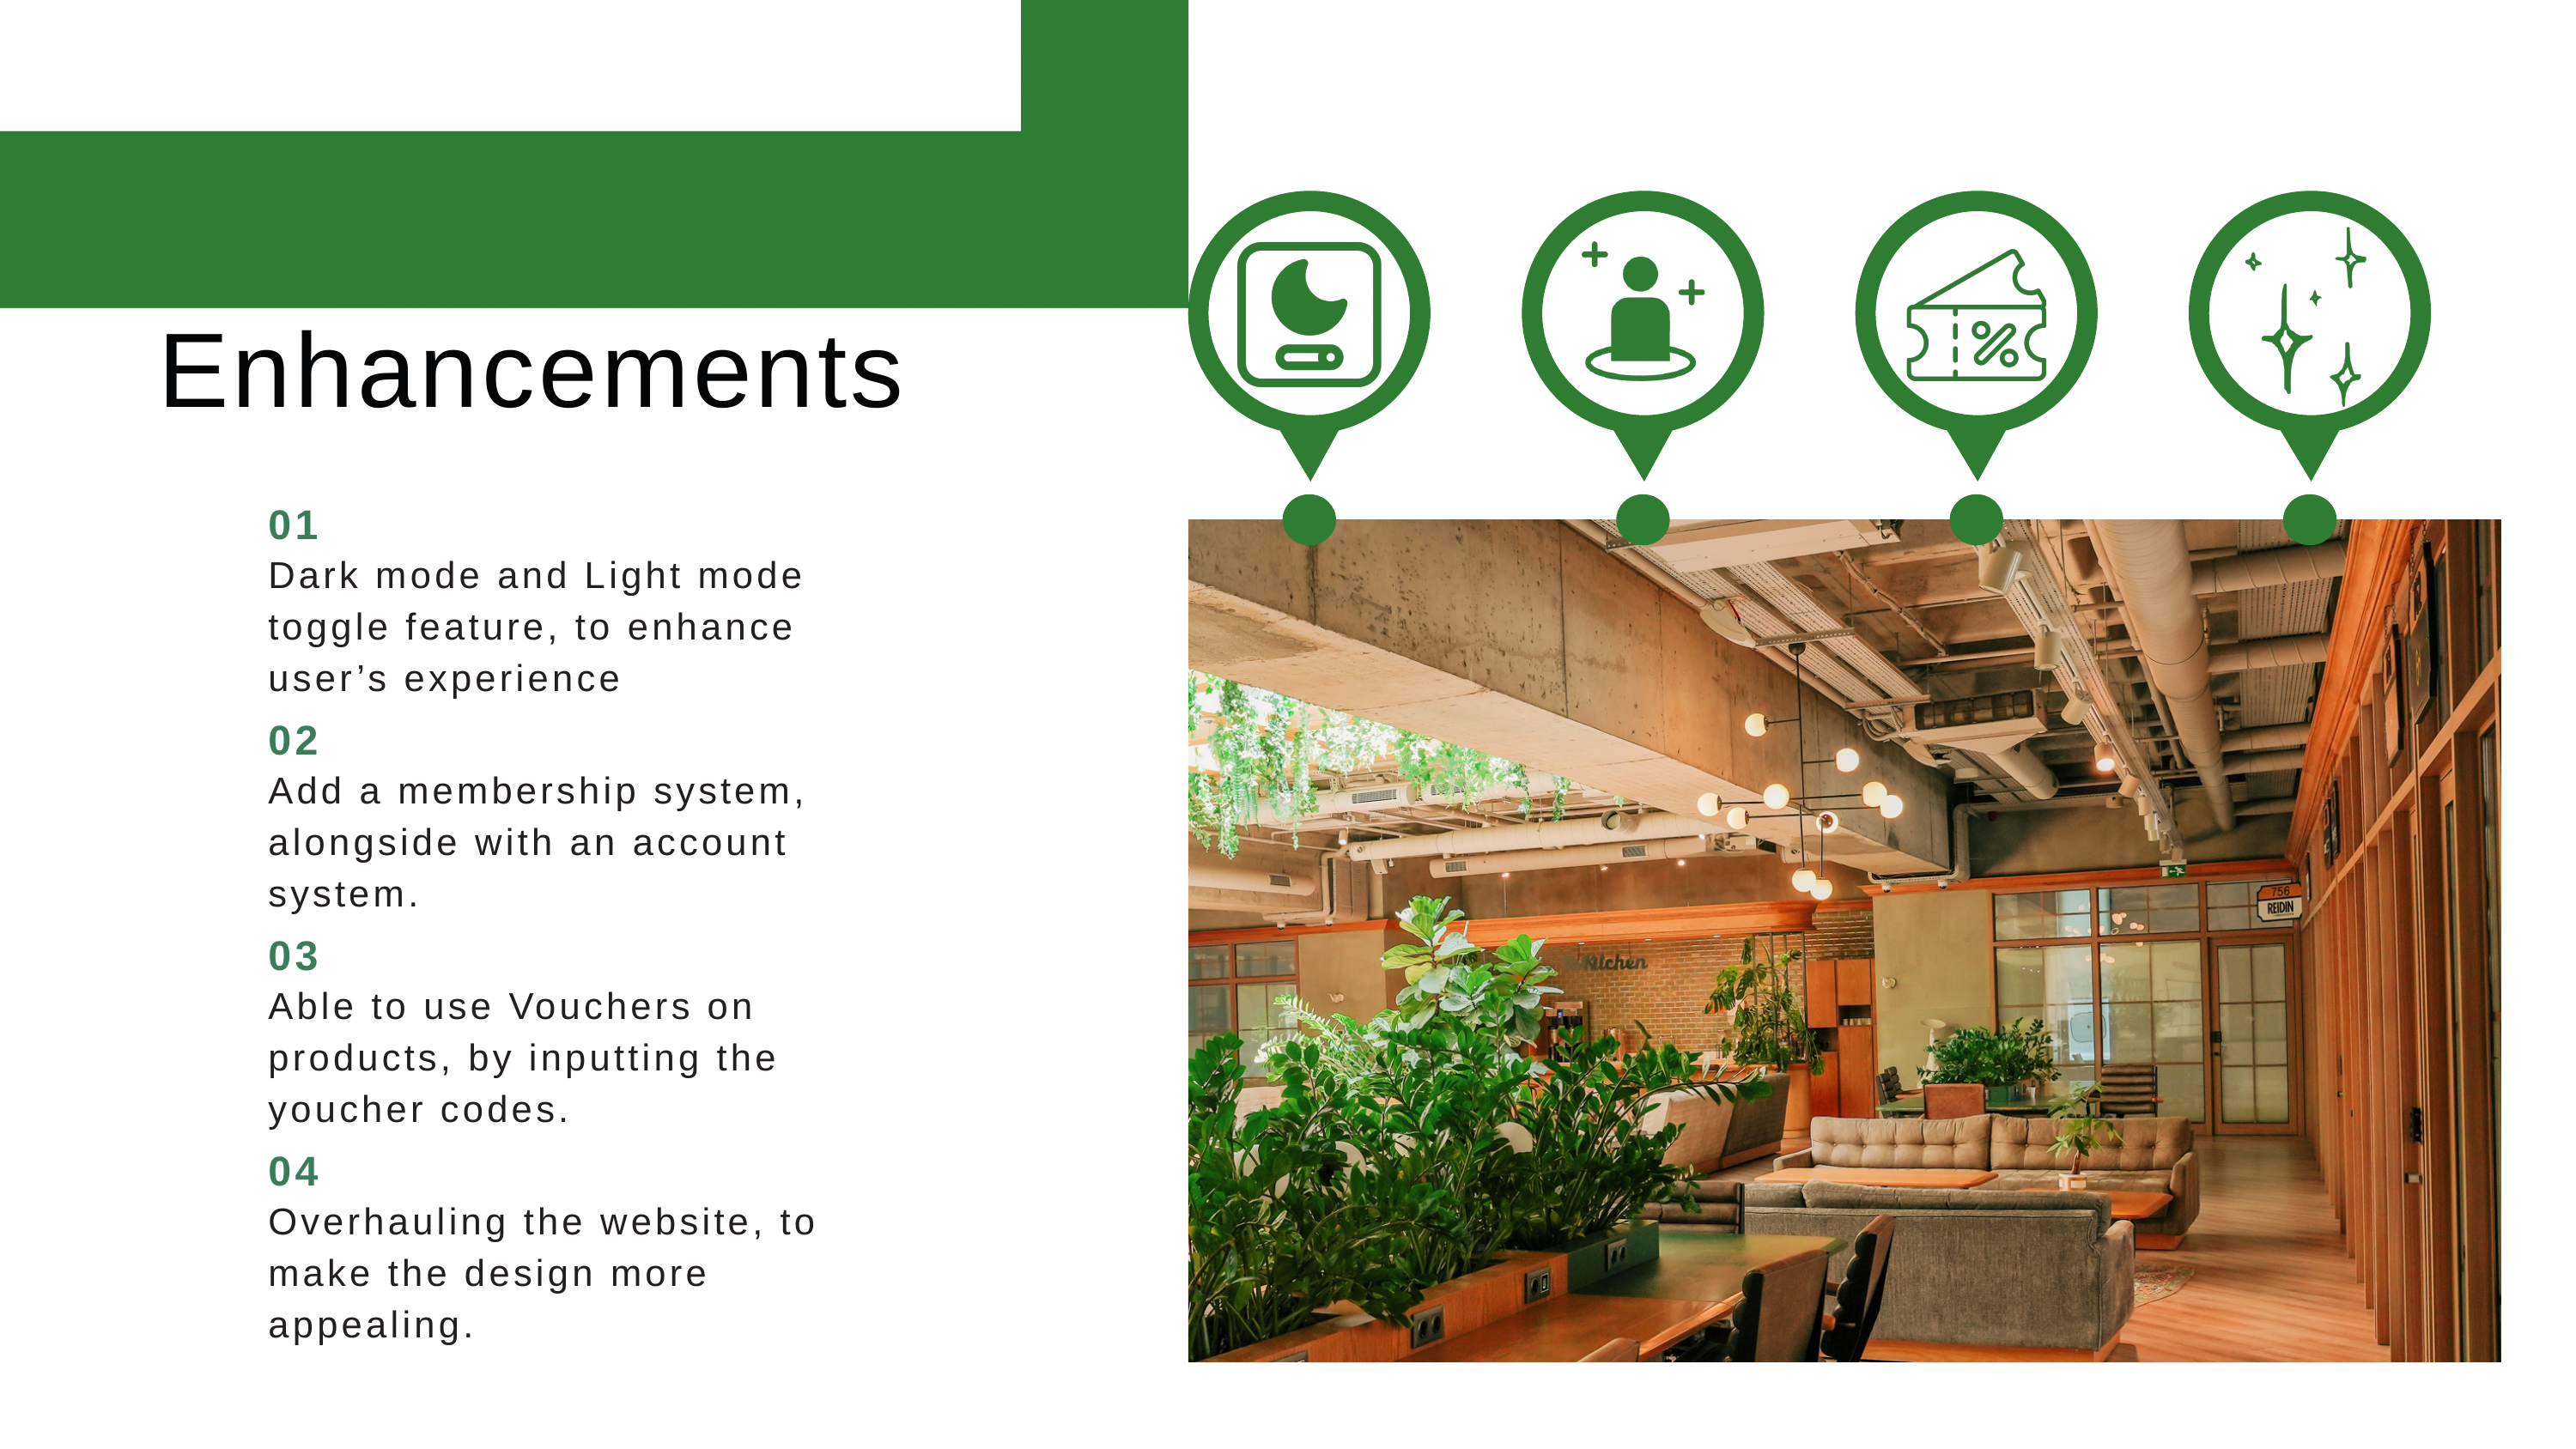

Enhancements
01

Dark mode and Light mode
toggle feature, to enhance
user’s experience
02
Add a membership system, alongside with an account
system.
03
Able to use Vouchers on products, by inputting the youcher codes.
04
Overhauling the website, to make the design more appealing.